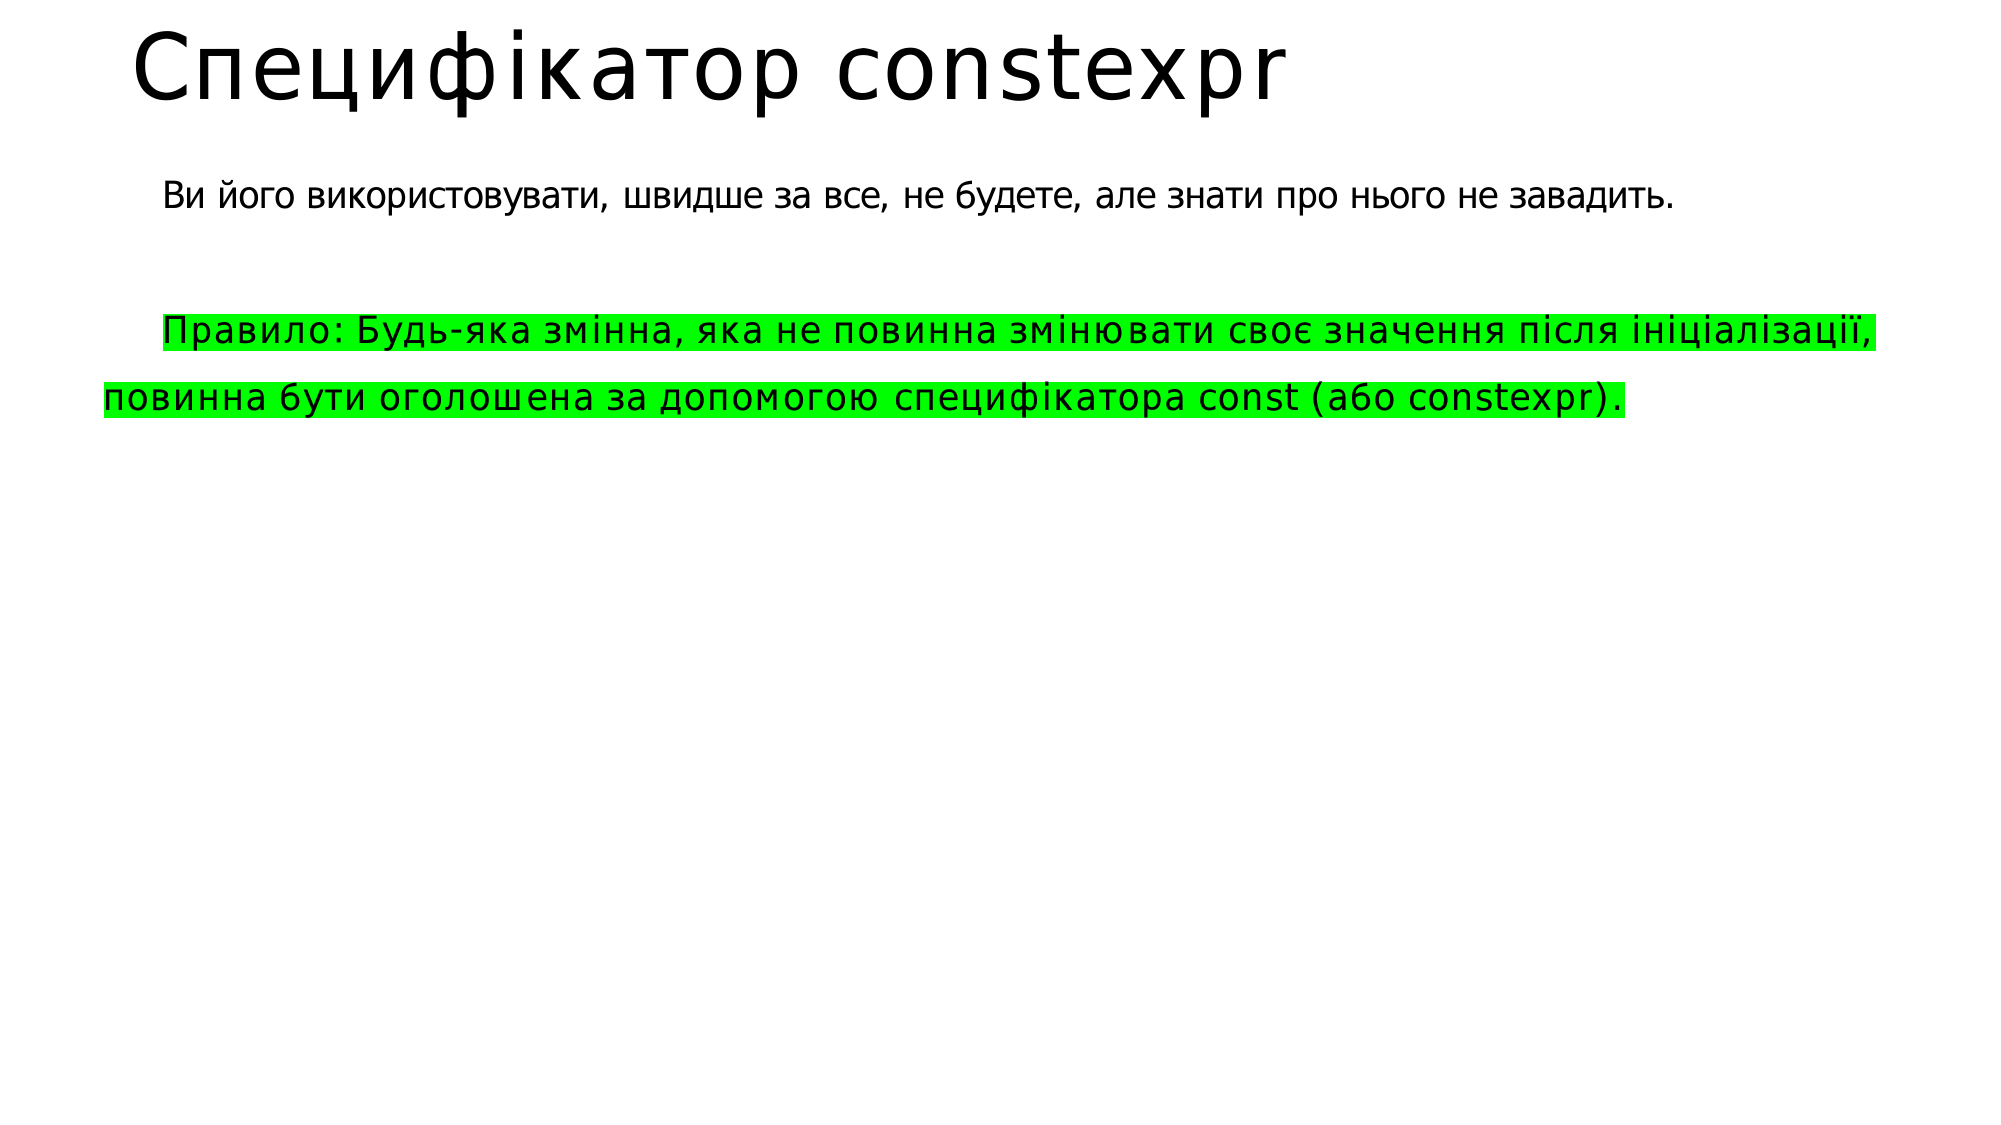

# Специфікатор constexpr
Ви його використовувати, швидше за все, не будете, але знати про нього не завадить.

Правило: Будь-яка змінна, яка не повинна змінювати своє значення після ініціалізації, повинна бути оголошена за допомогою специфікатора const (або constexpr).